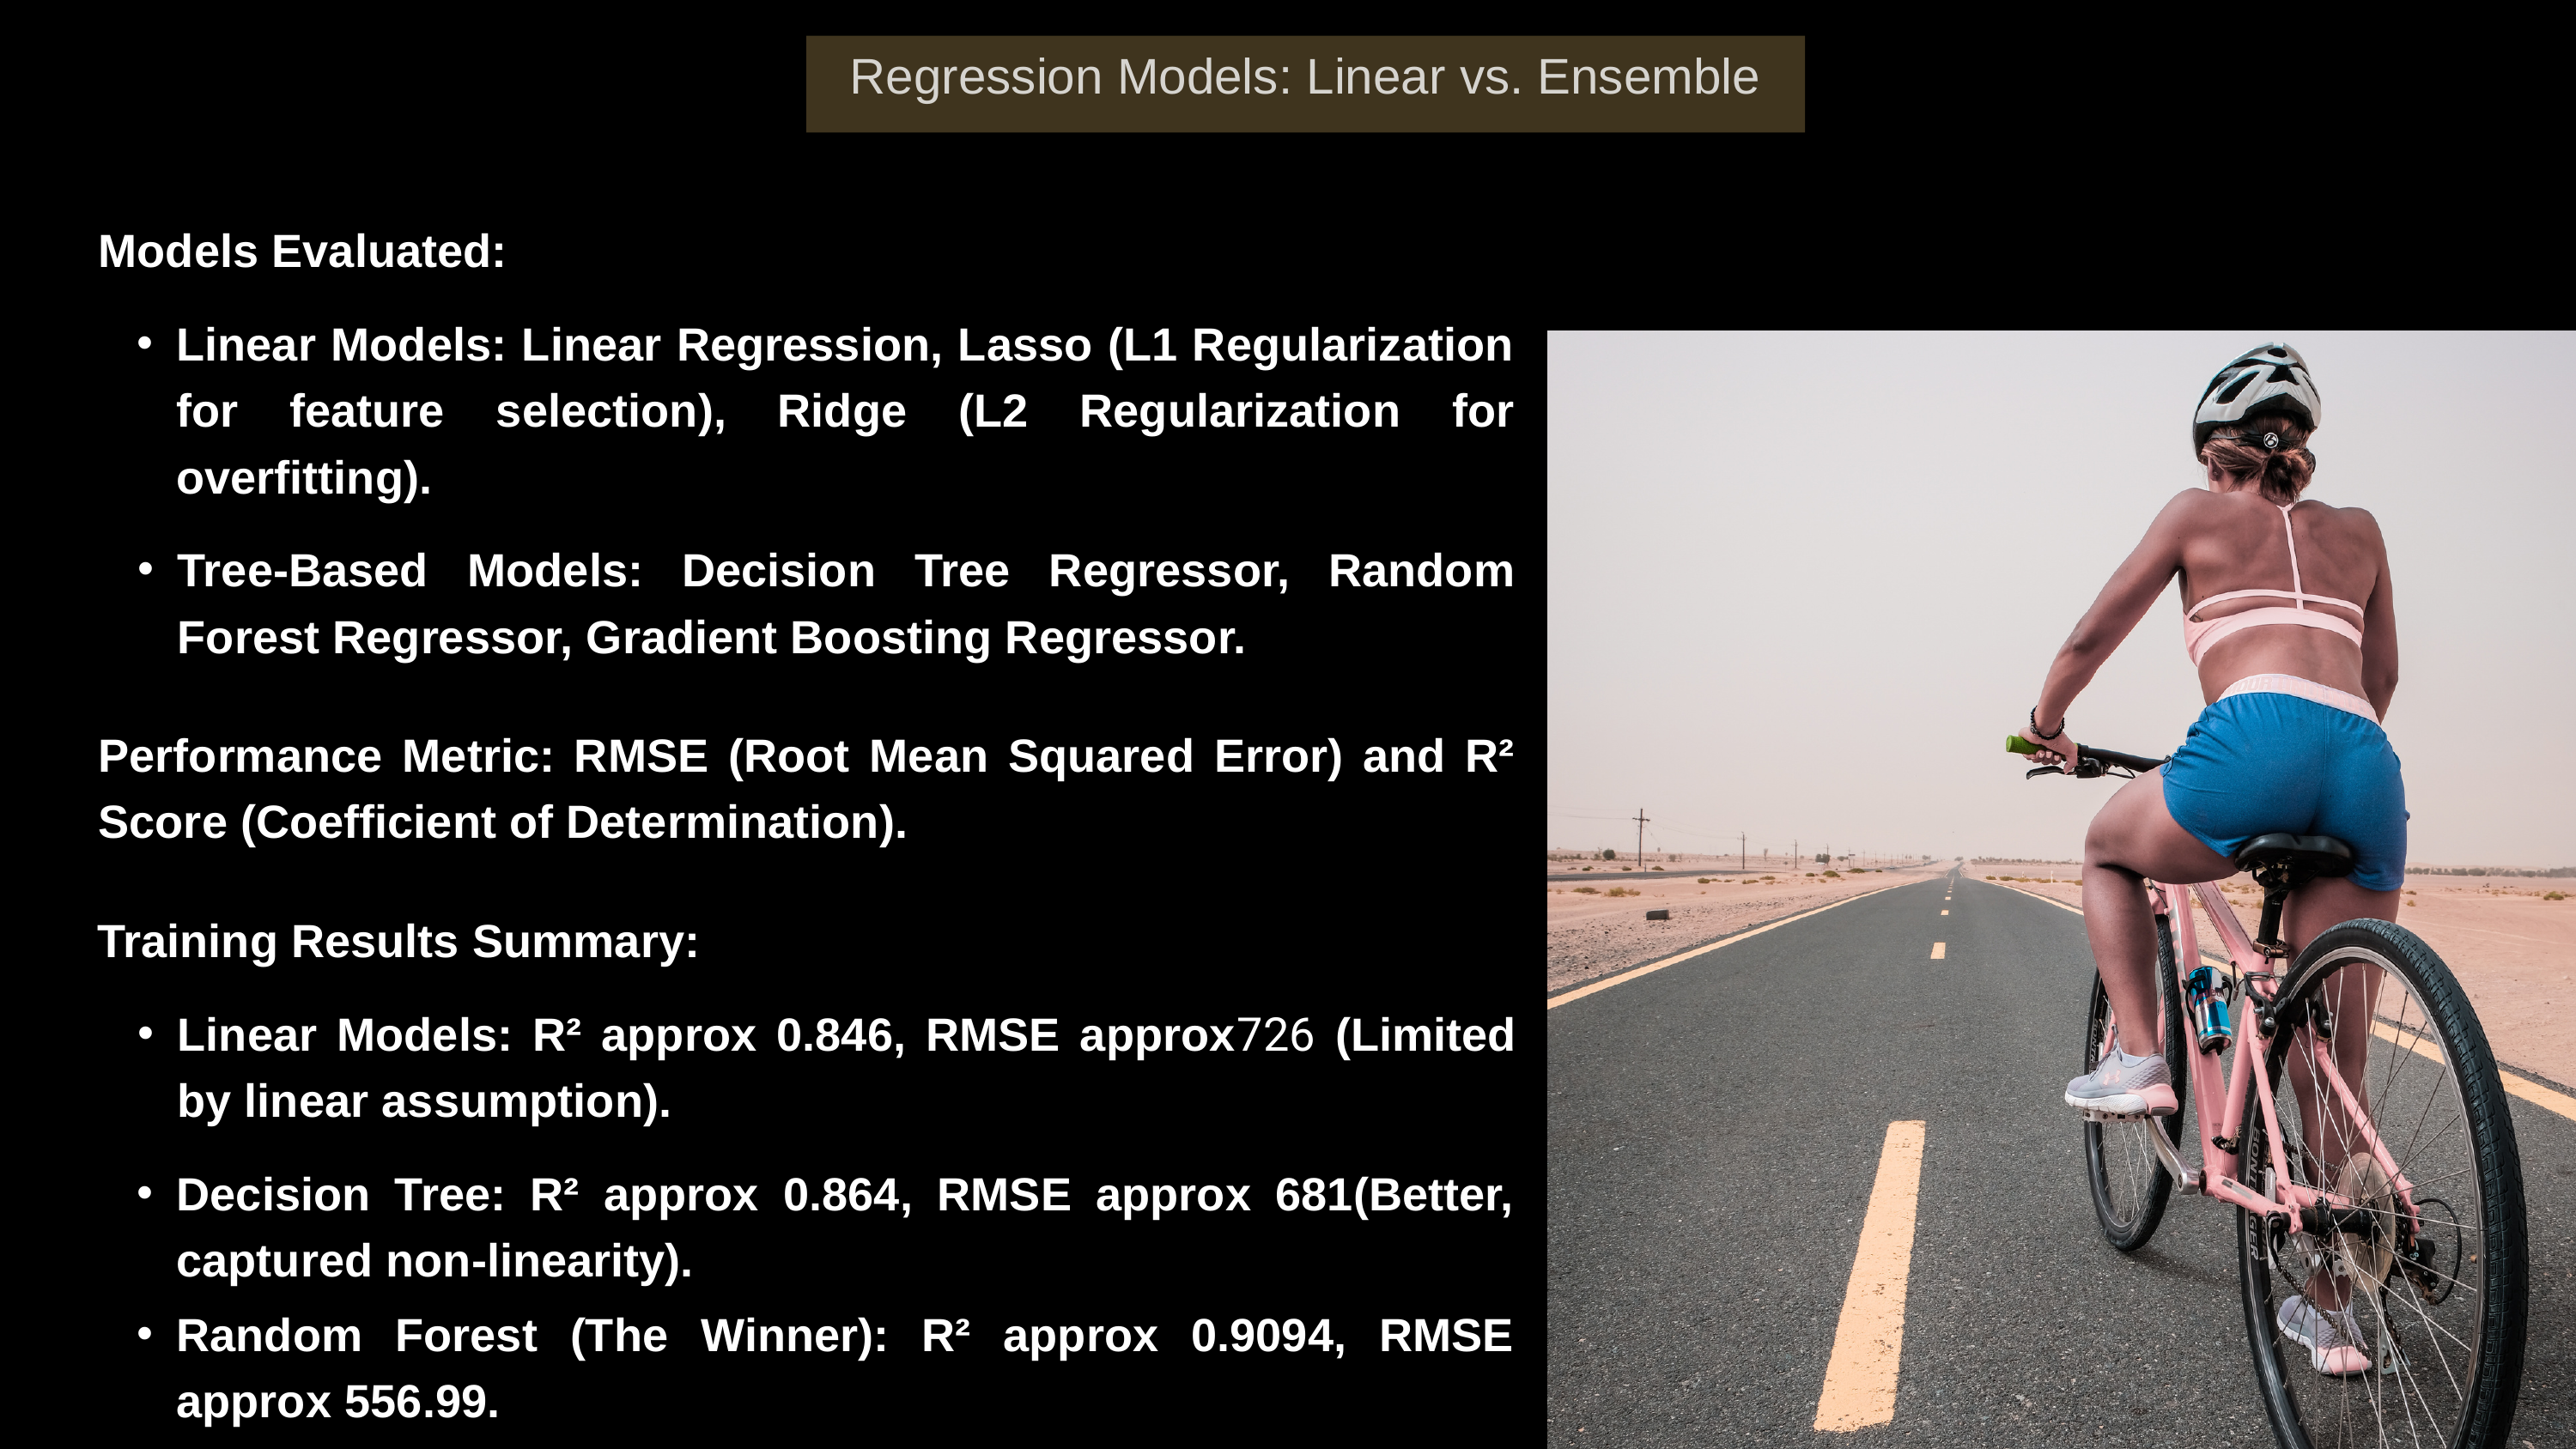

Regression Models: Linear vs. Ensemble

Models Evaluated:
Linear Models: Linear Regression, Lasso (L1 Regularization for feature selection), Ridge (L2 Regularization for overfitting).

Tree-Based Models: Decision Tree Regressor, Random Forest Regressor, Gradient Boosting Regressor.
Performance Metric: RMSE (Root Mean Squared Error) and R² Score (Coefficient of Determination).
Training Results Summary:
Linear Models: R² approx 0.846, RMSE approx726 (Limited by linear assumption).
Decision Tree: R² approx 0.864, RMSE approx 681(Better, captured non-linearity).
Random Forest (The Winner): R² approx 0.9094, RMSE approx 556.99.